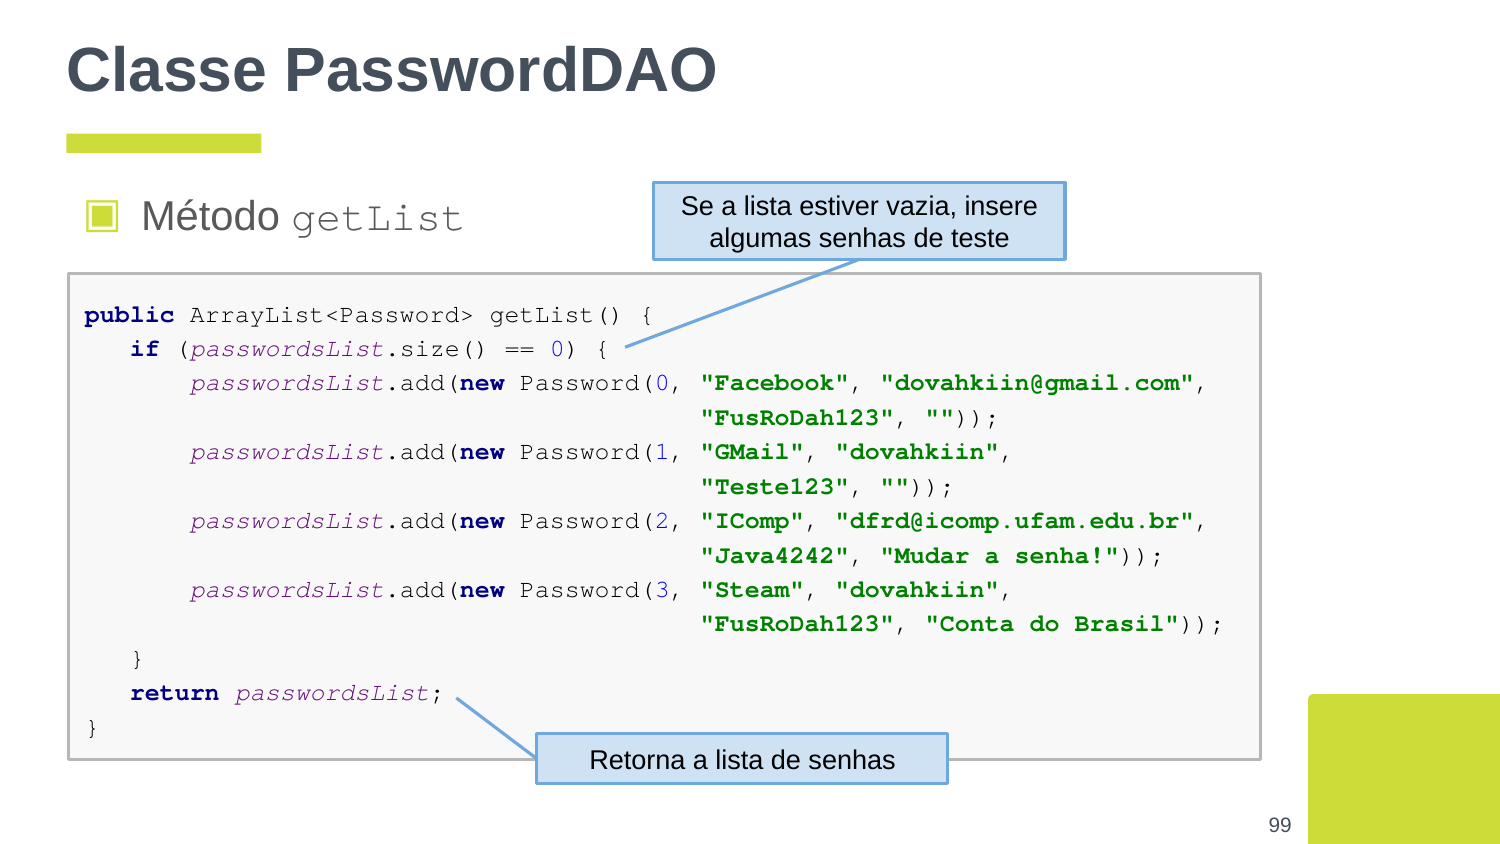

# Classe PasswordDAO
Método getList
Se a lista estiver vazia, insere algumas senhas de teste
public ArrayList<Password> getList() {
   if (passwordsList.size() == 0) {
       passwordsList.add(new Password(0, "Facebook", "dovahkiin@gmail.com",
                                         "FusRoDah123", ""));
       passwordsList.add(new Password(1, "GMail", "dovahkiin",
                                         "Teste123", ""));
       passwordsList.add(new Password(2, "IComp", "dfrd@icomp.ufam.edu.br",
                                         "Java4242", "Mudar a senha!"));
       passwordsList.add(new Password(3, "Steam", "dovahkiin",
                                         "FusRoDah123", "Conta do Brasil"));
   }
   return passwordsList;
}
Retorna a lista de senhas
99